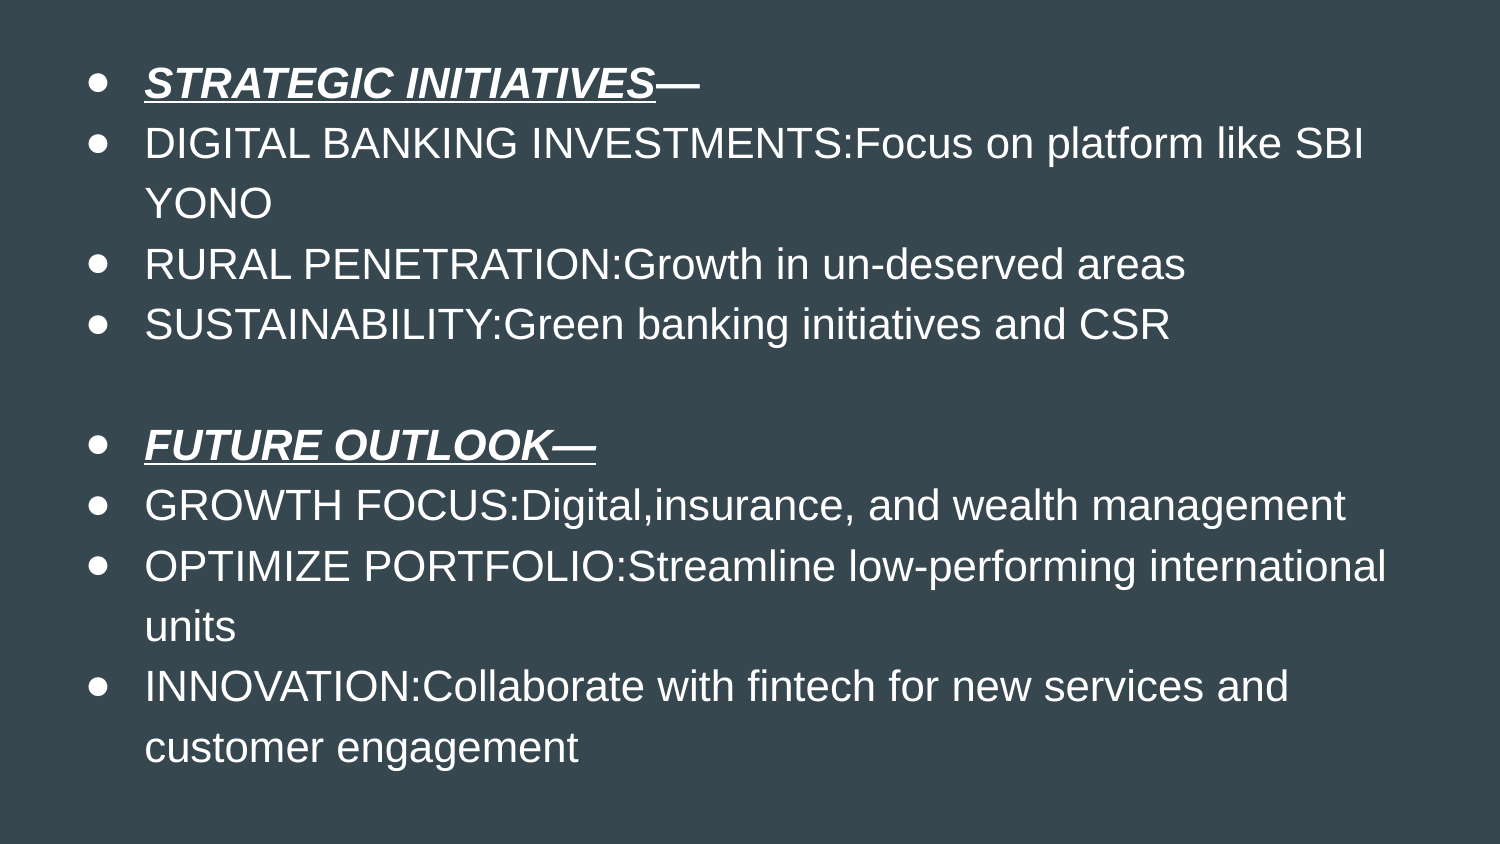

STRATEGIC INITIATIVES—
DIGITAL BANKING INVESTMENTS:Focus on platform like SBI YONO
RURAL PENETRATION:Growth in un-deserved areas
SUSTAINABILITY:Green banking initiatives and CSR

FUTURE OUTLOOK—
GROWTH FOCUS:Digital,insurance, and wealth management
OPTIMIZE PORTFOLIO:Streamline low-performing international units
INNOVATION:Collaborate with fintech for new services and customer engagement